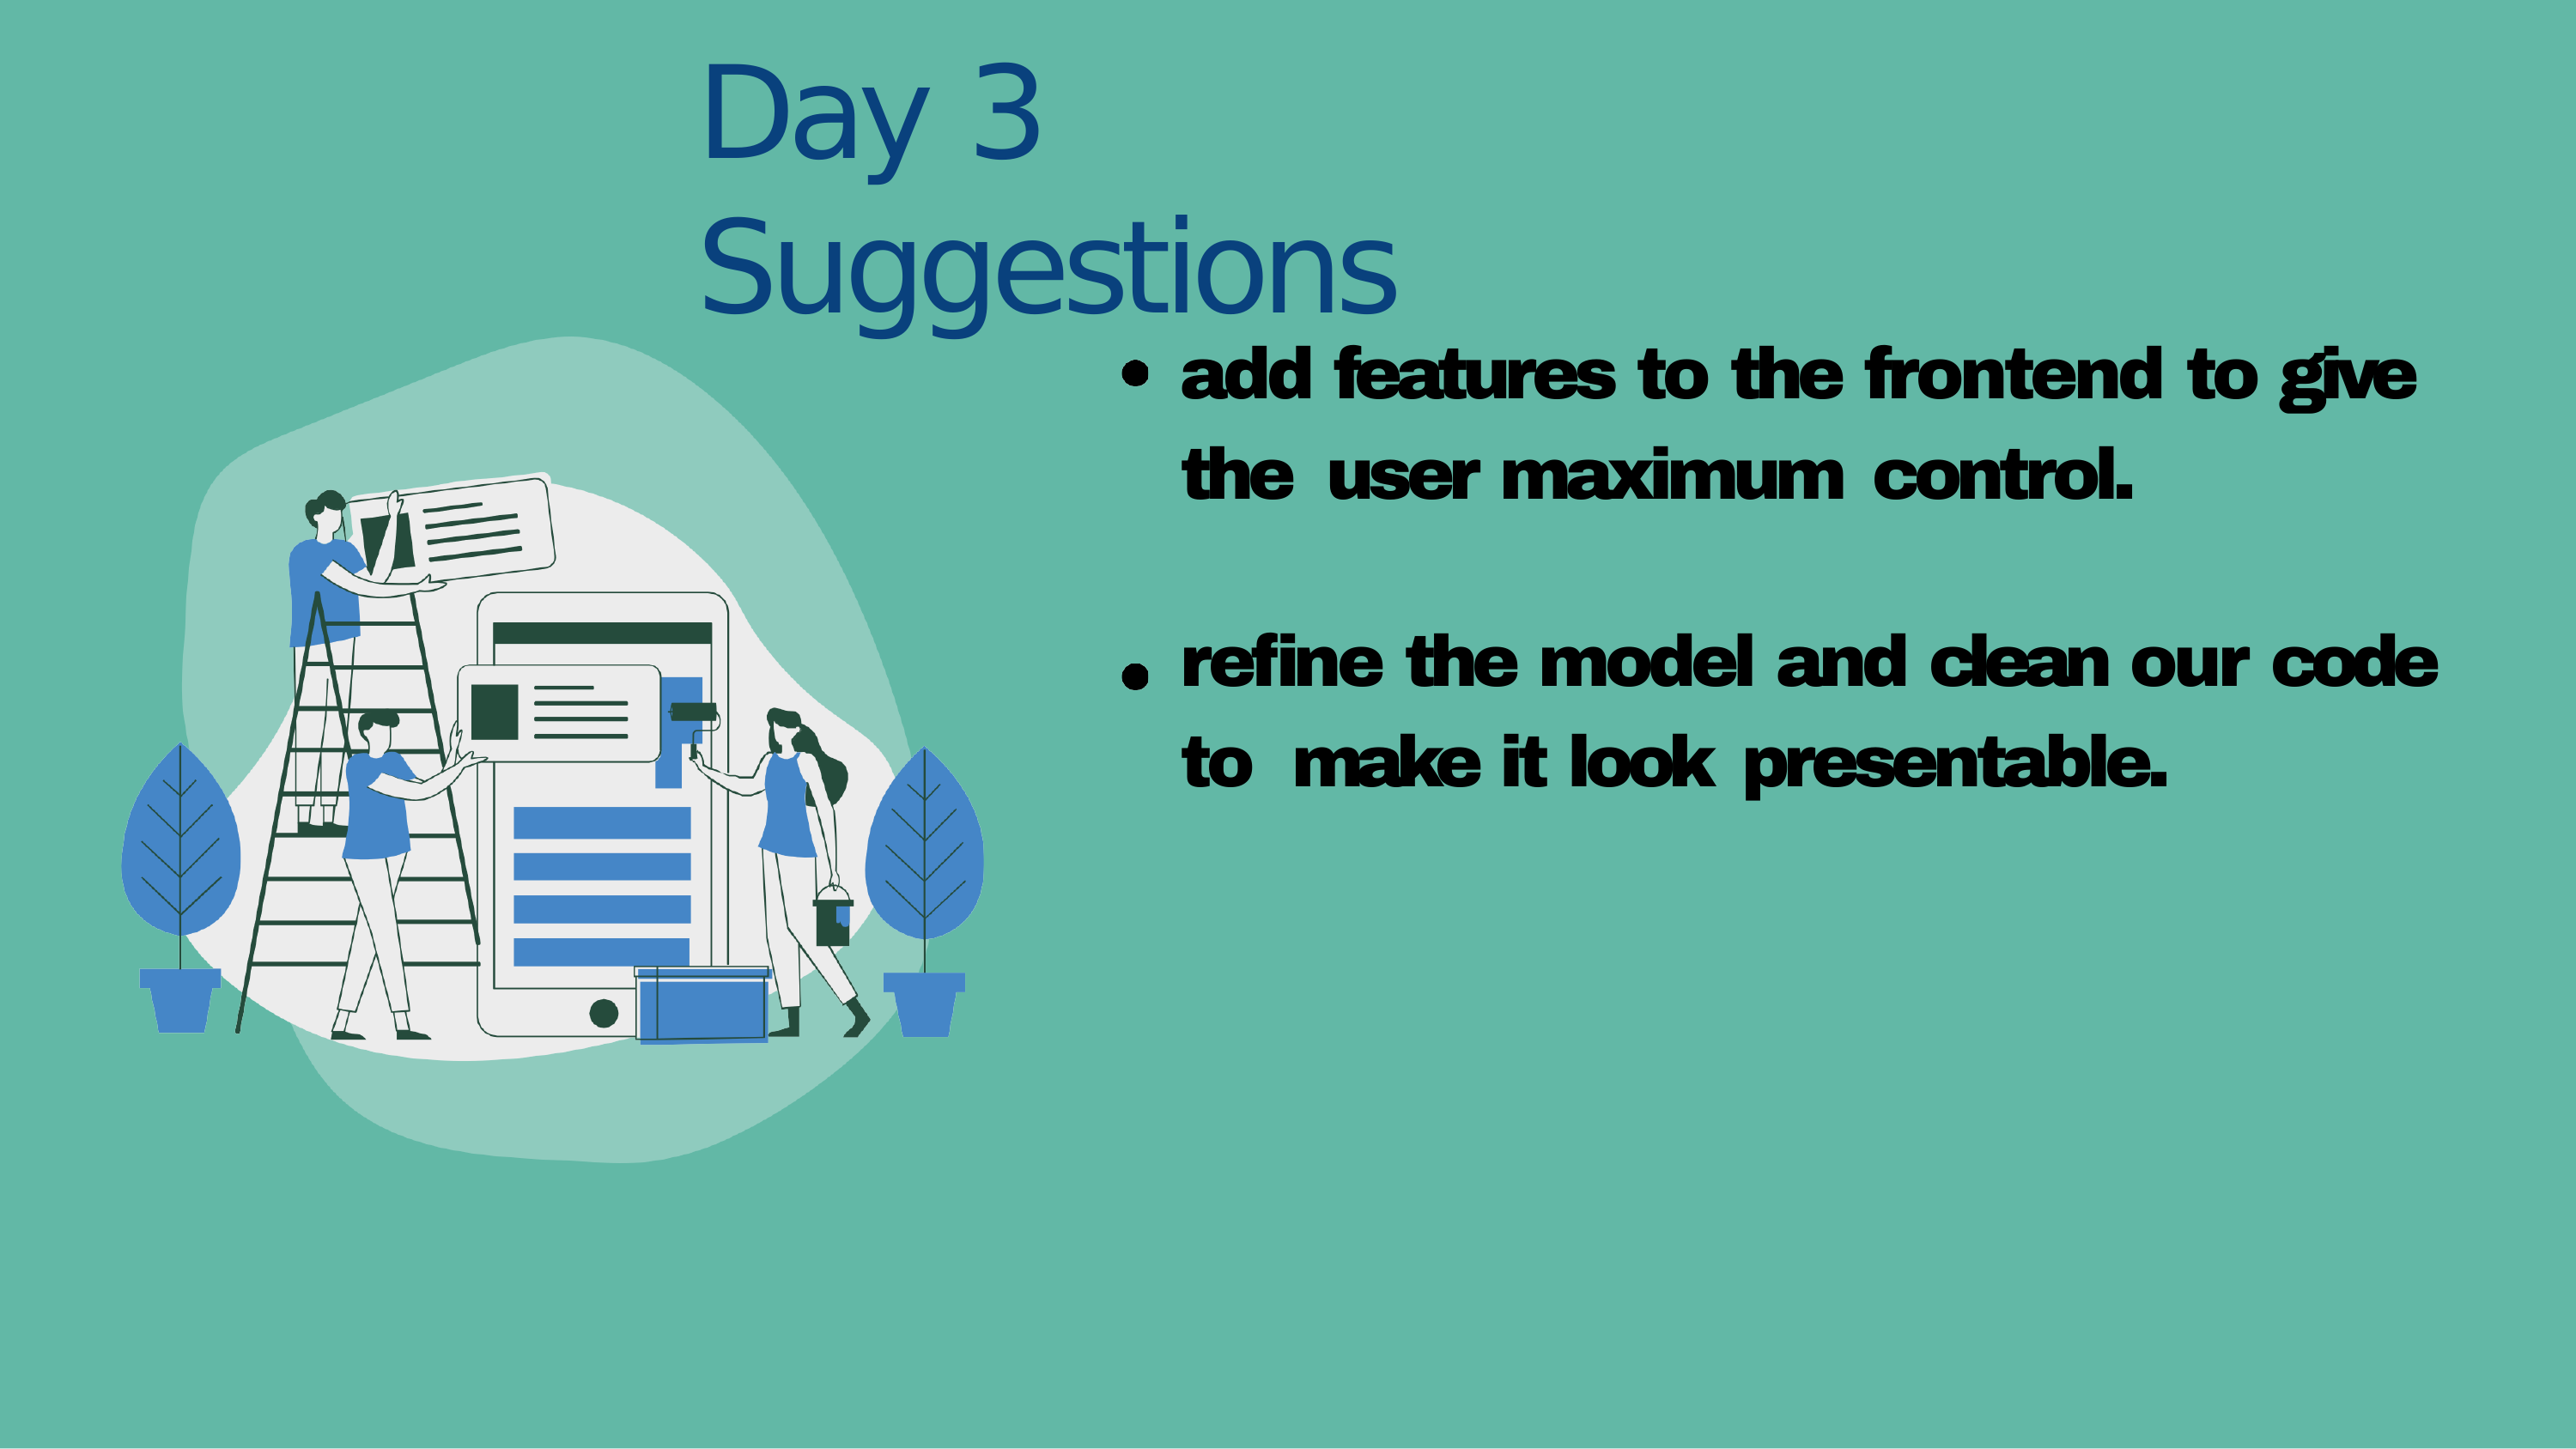

# Day 3 Suggestions
add features to the frontend to give the  user maximum control.

refine the model and clean our code to  make it look presentable.